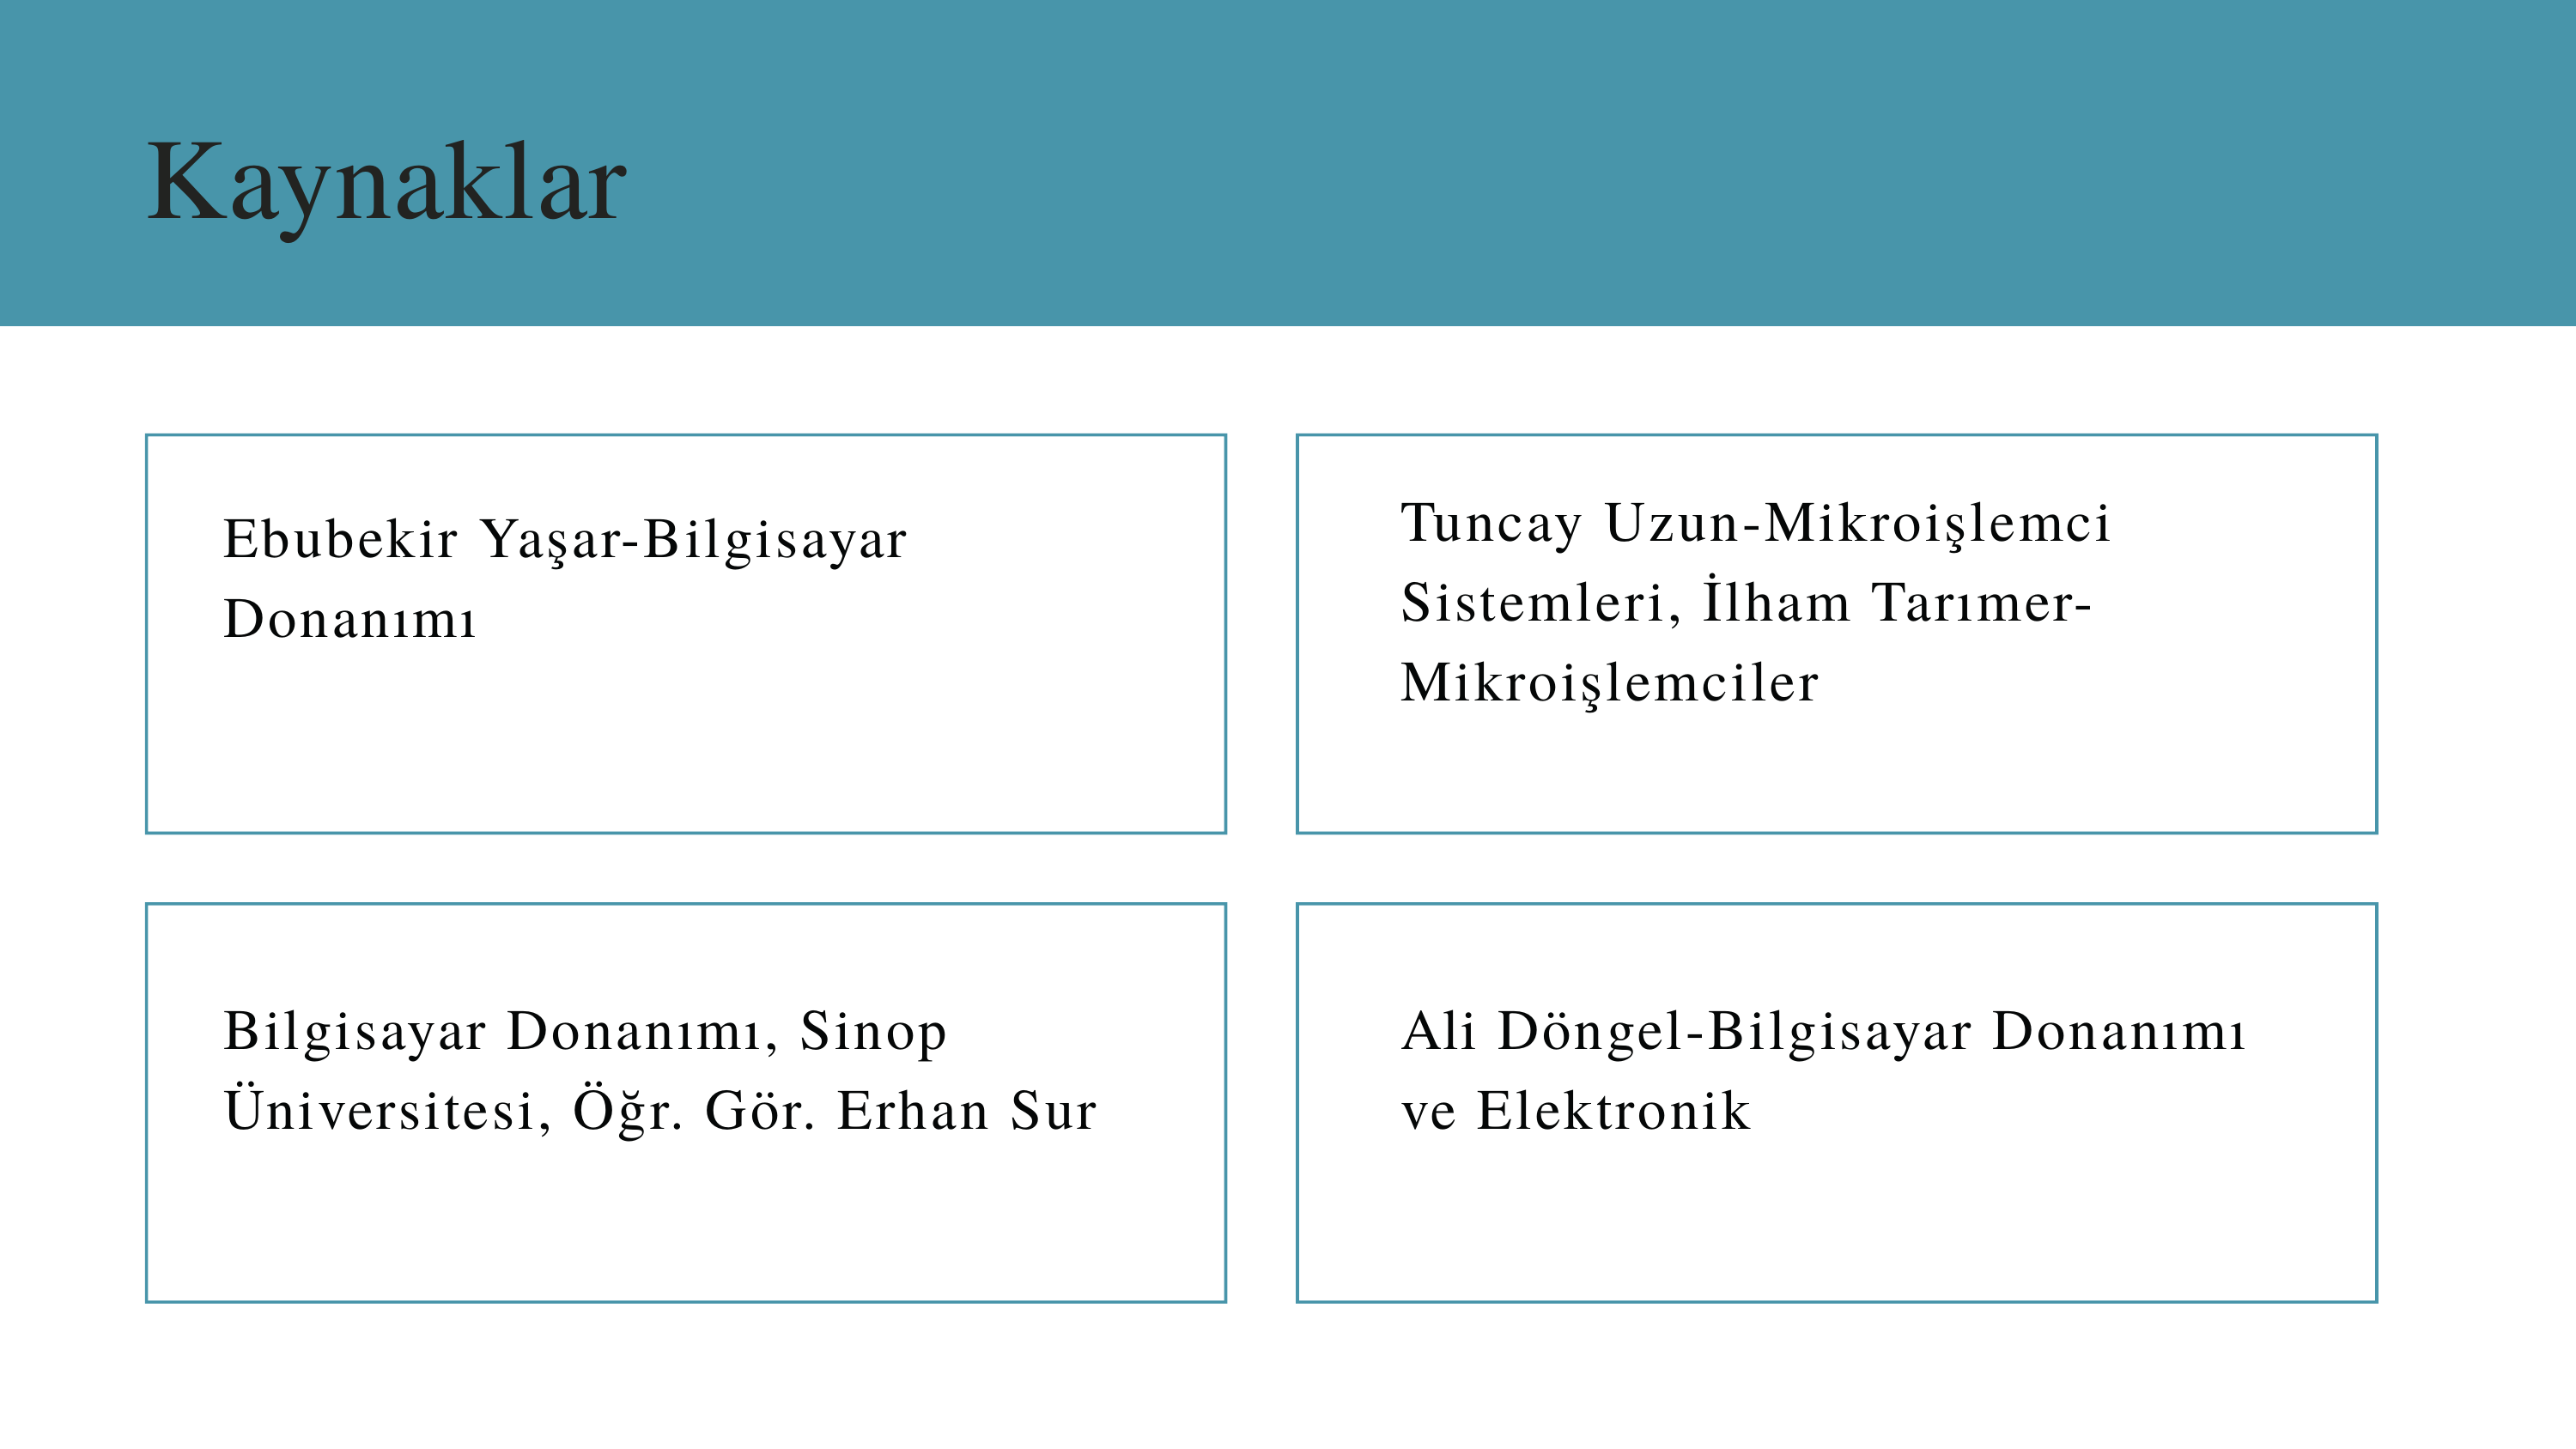

Kaynaklar

Tuncay Uzun-Mikroişlemci Sistemleri, İlham Tarımer- Mikroişlemciler

Ebubekir Yaşar-Bilgisayar Donanımı

Bilgisayar Donanımı, Sinop Üniversitesi, Öğr. Gör. Erhan Sur
Ali Döngel-Bilgisayar Donanımı ve Elektronik